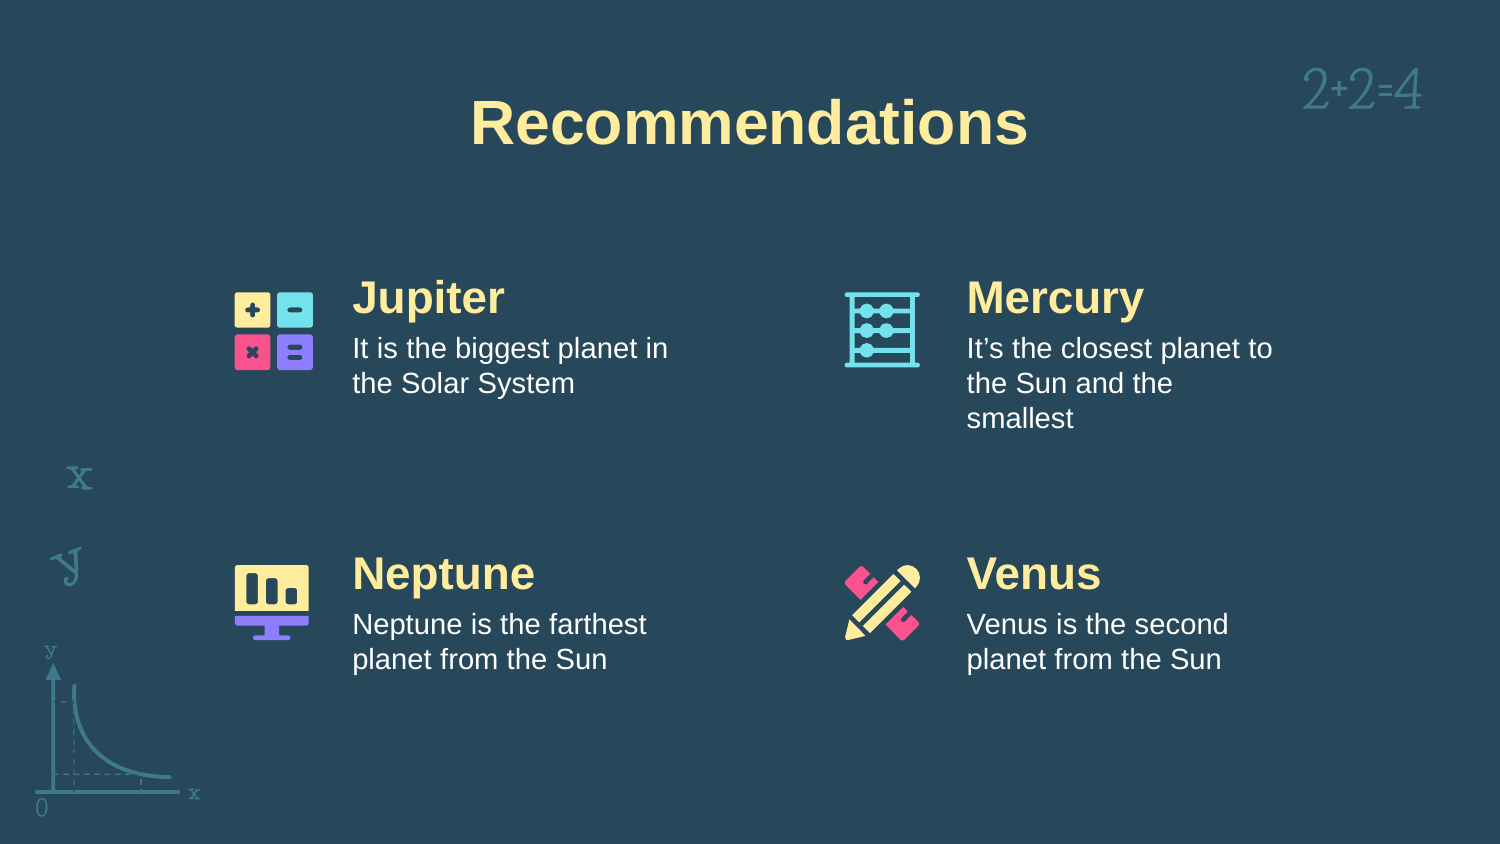

Recommendations
# Jupiter
Mercury

It is the biggest planet in the Solar System
It’s the closest planet to the Sun and the smallest
Neptune
Venus

Neptune is the farthest planet from the Sun
Venus is the second planet from the Sun